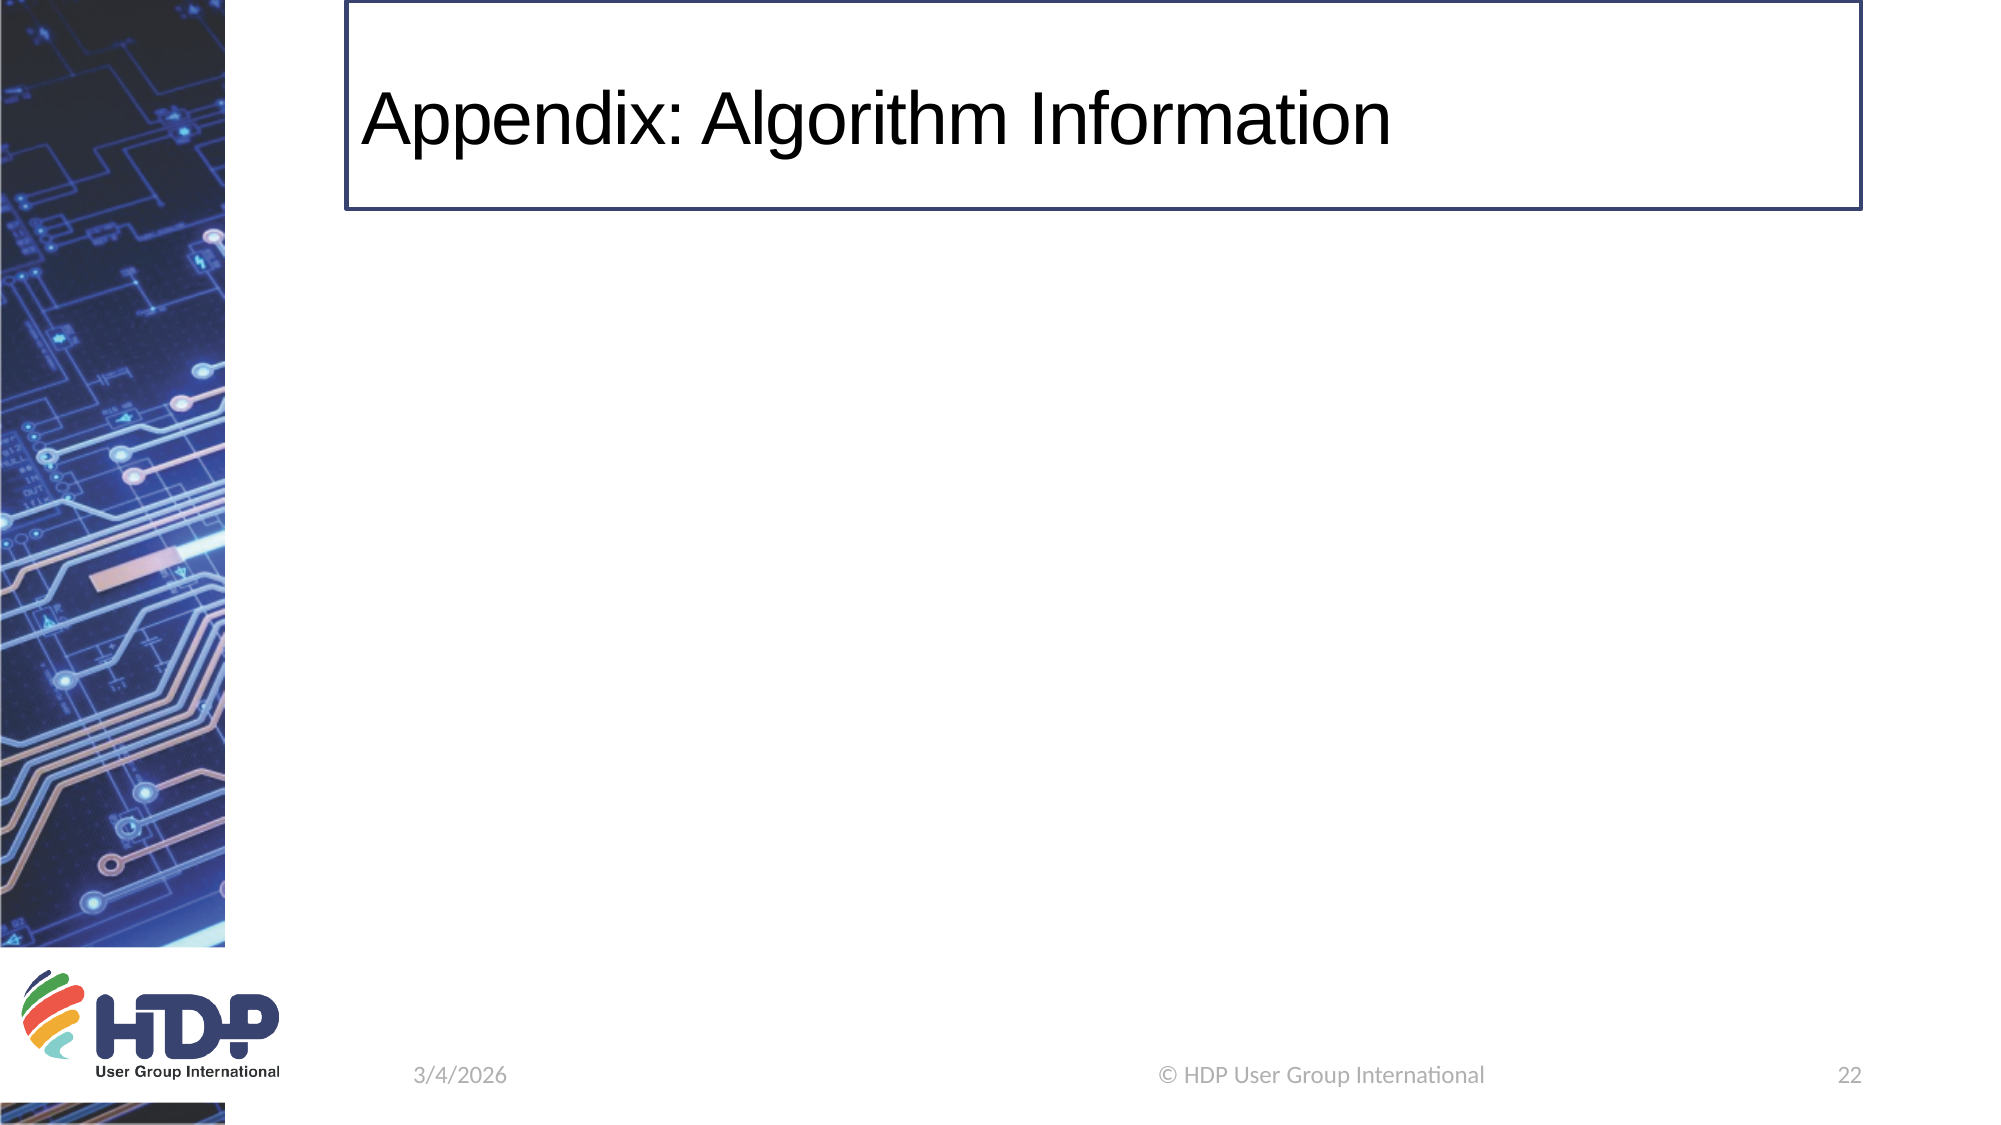

# Appendix: Algorithm Information
© HDP User Group International
22
3/4/2026